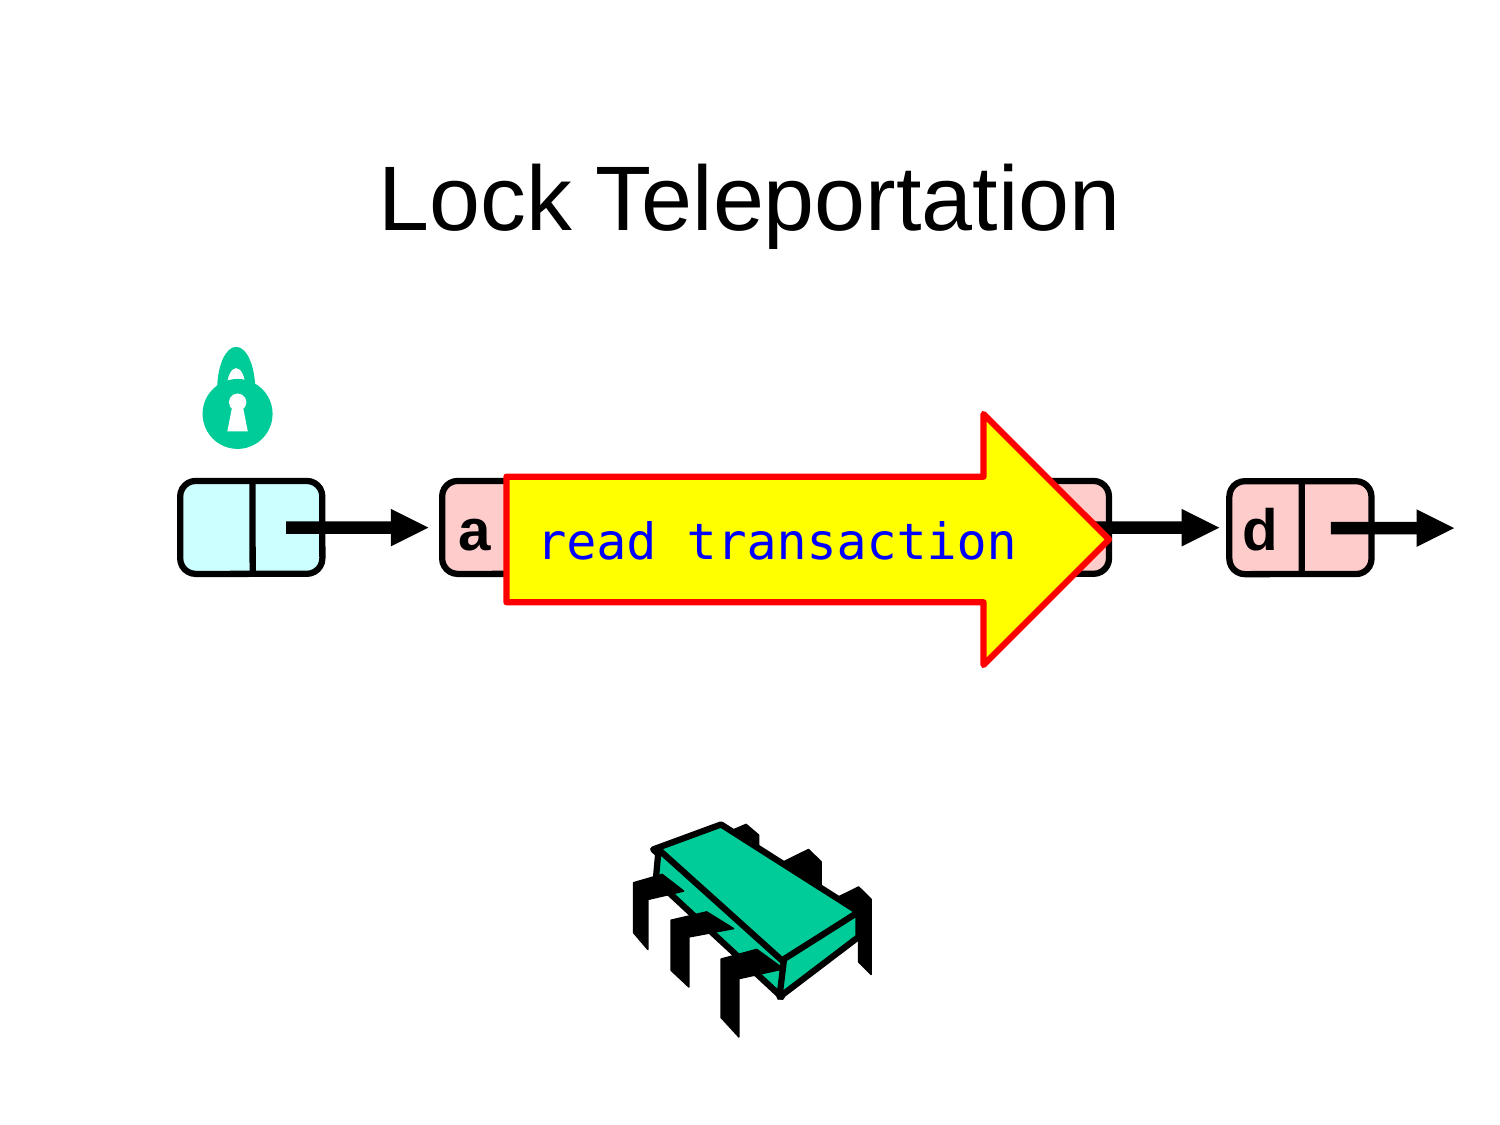

# Lock Teleportation

read transaction

a

b

c

d